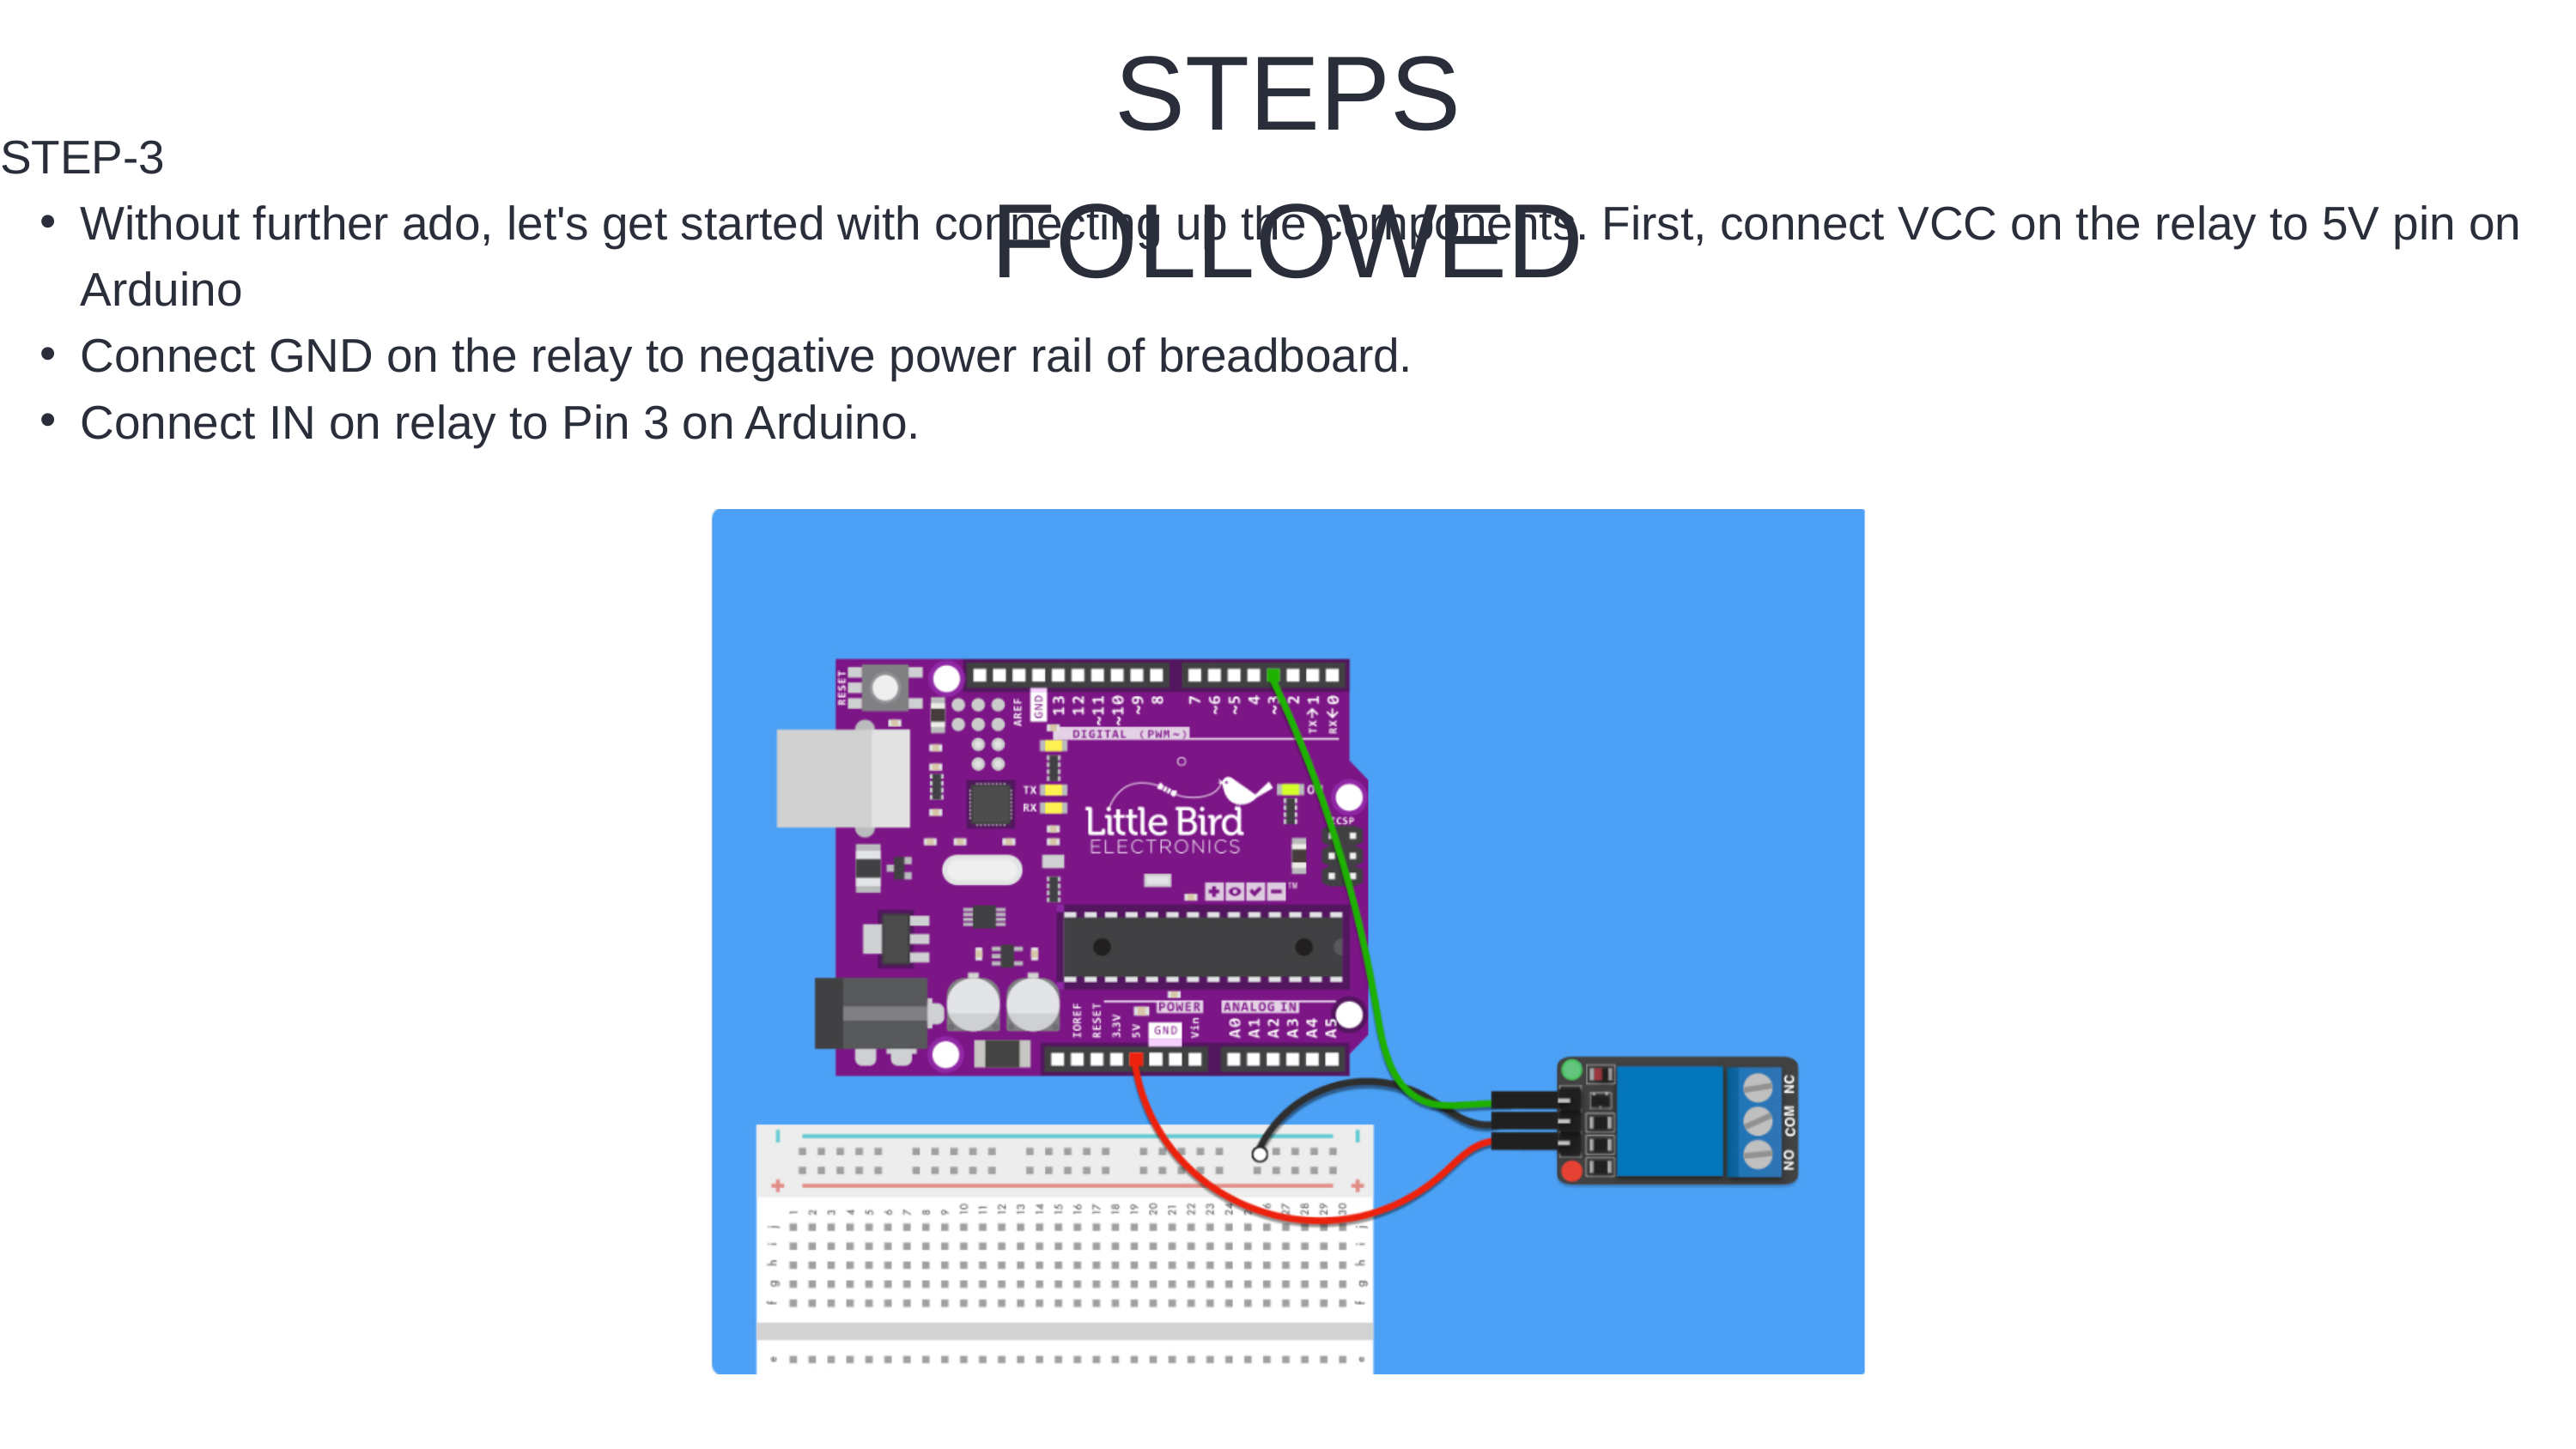

STEPS FOLLOWED

STEP-3
Without further ado, let's get started with connecting up the components. First, connect VCC on the relay to 5V pin on Arduino
Connect GND on the relay to negative power rail of breadboard.
Connect IN on relay to Pin 3 on Arduino.